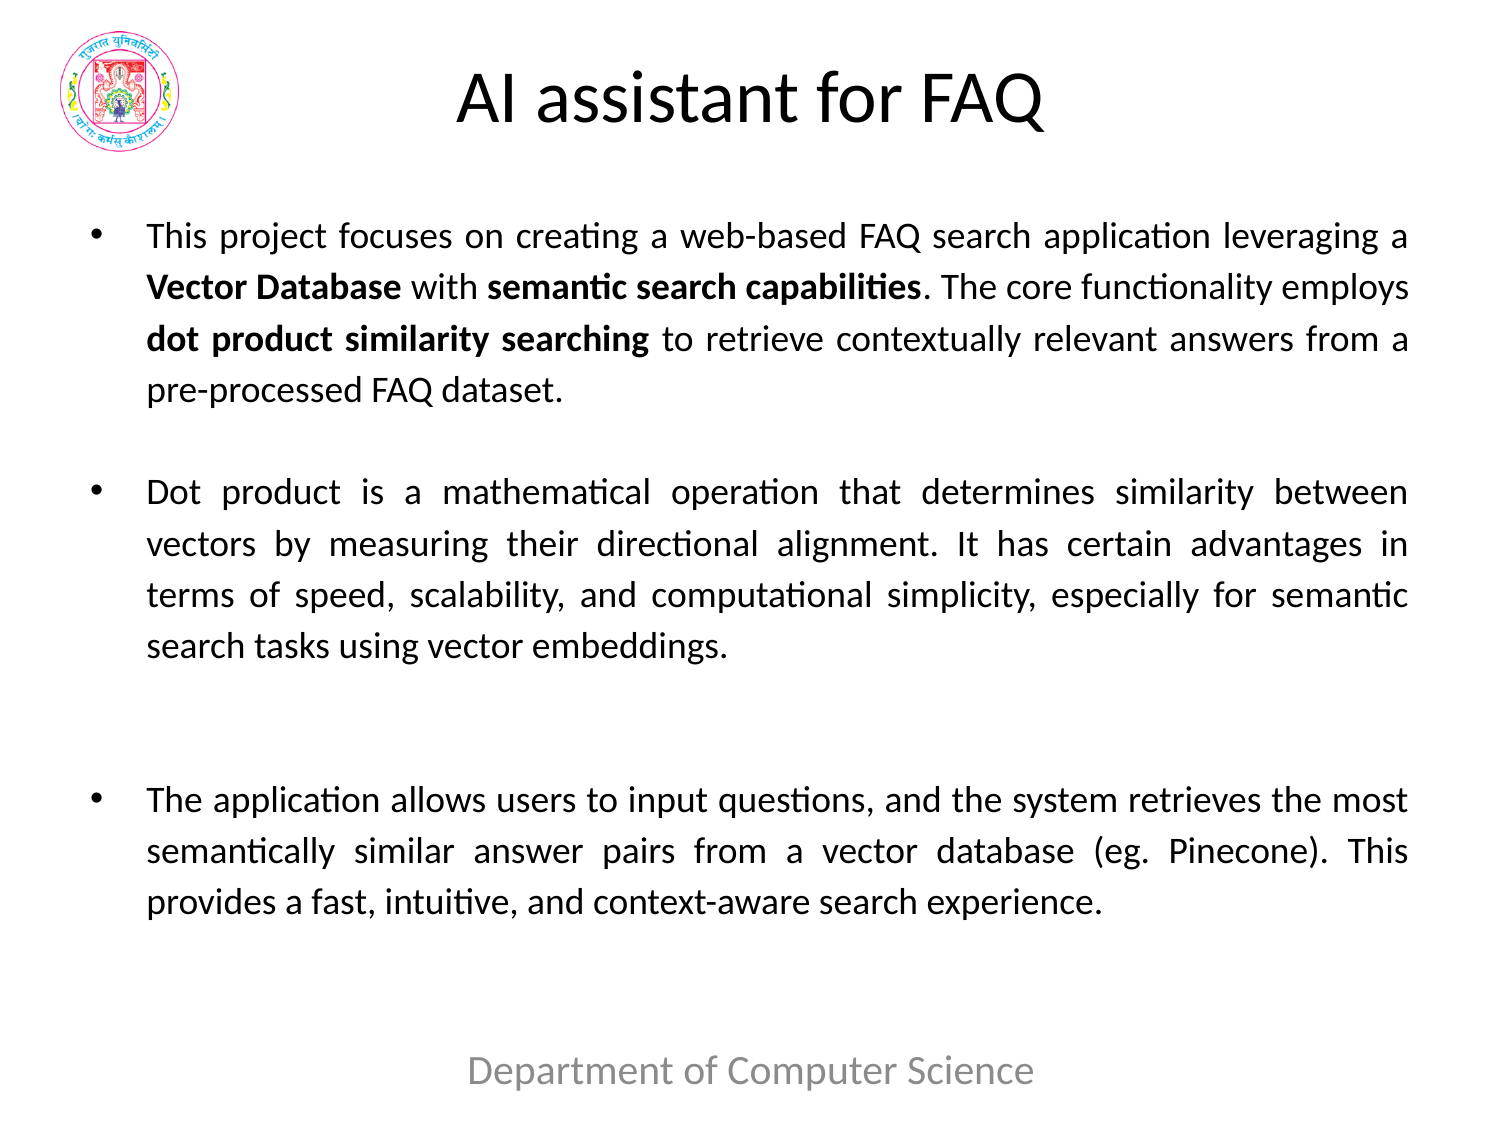

# AI assistant for FAQ
This project focuses on creating a web-based FAQ search application leveraging a Vector Database with semantic search capabilities. The core functionality employs dot product similarity searching to retrieve contextually relevant answers from a pre-processed FAQ dataset.

Dot product is a mathematical operation that determines similarity between vectors by measuring their directional alignment. It has certain advantages in terms of speed, scalability, and computational simplicity, especially for semantic search tasks using vector embeddings.

The application allows users to input questions, and the system retrieves the most semantically similar answer pairs from a vector database (eg. Pinecone). This provides a fast, intuitive, and context-aware search experience.

Department of Computer Science
6